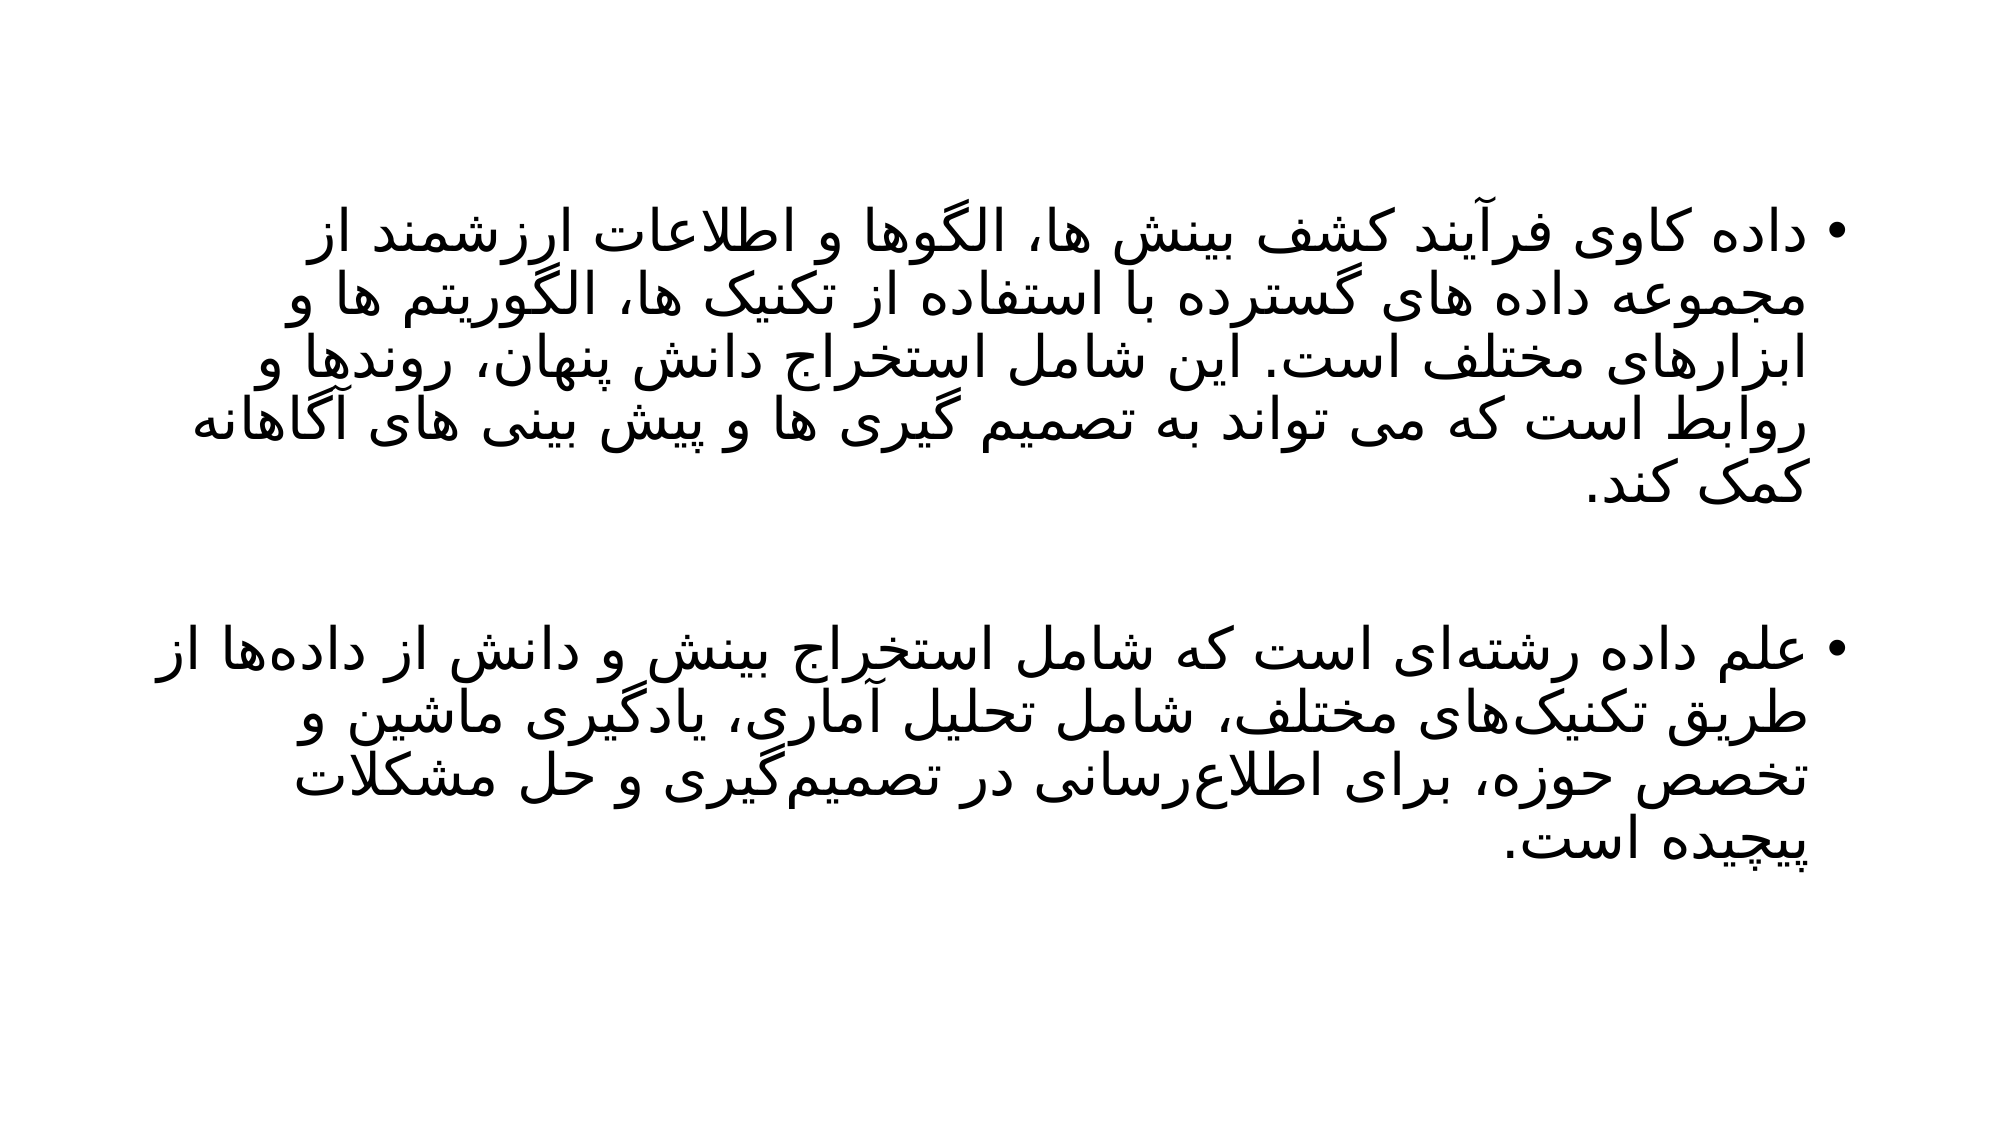

داده کاوی فرآیند کشف بینش ها، الگوها و اطلاعات ارزشمند از مجموعه داده های گسترده با استفاده از تکنیک ها، الگوریتم ها و ابزارهای مختلف است. این شامل استخراج دانش پنهان، روندها و روابط است که می تواند به تصمیم گیری ها و پیش بینی های آگاهانه کمک کند.

علم داده رشته‌ای است که شامل استخراج بینش و دانش از داده‌ها از طریق تکنیک‌های مختلف، شامل تحلیل آماری، یادگیری ماشین و تخصص حوزه، برای اطلاع‌رسانی در تصمیم‌گیری و حل مشکلات پیچیده است.